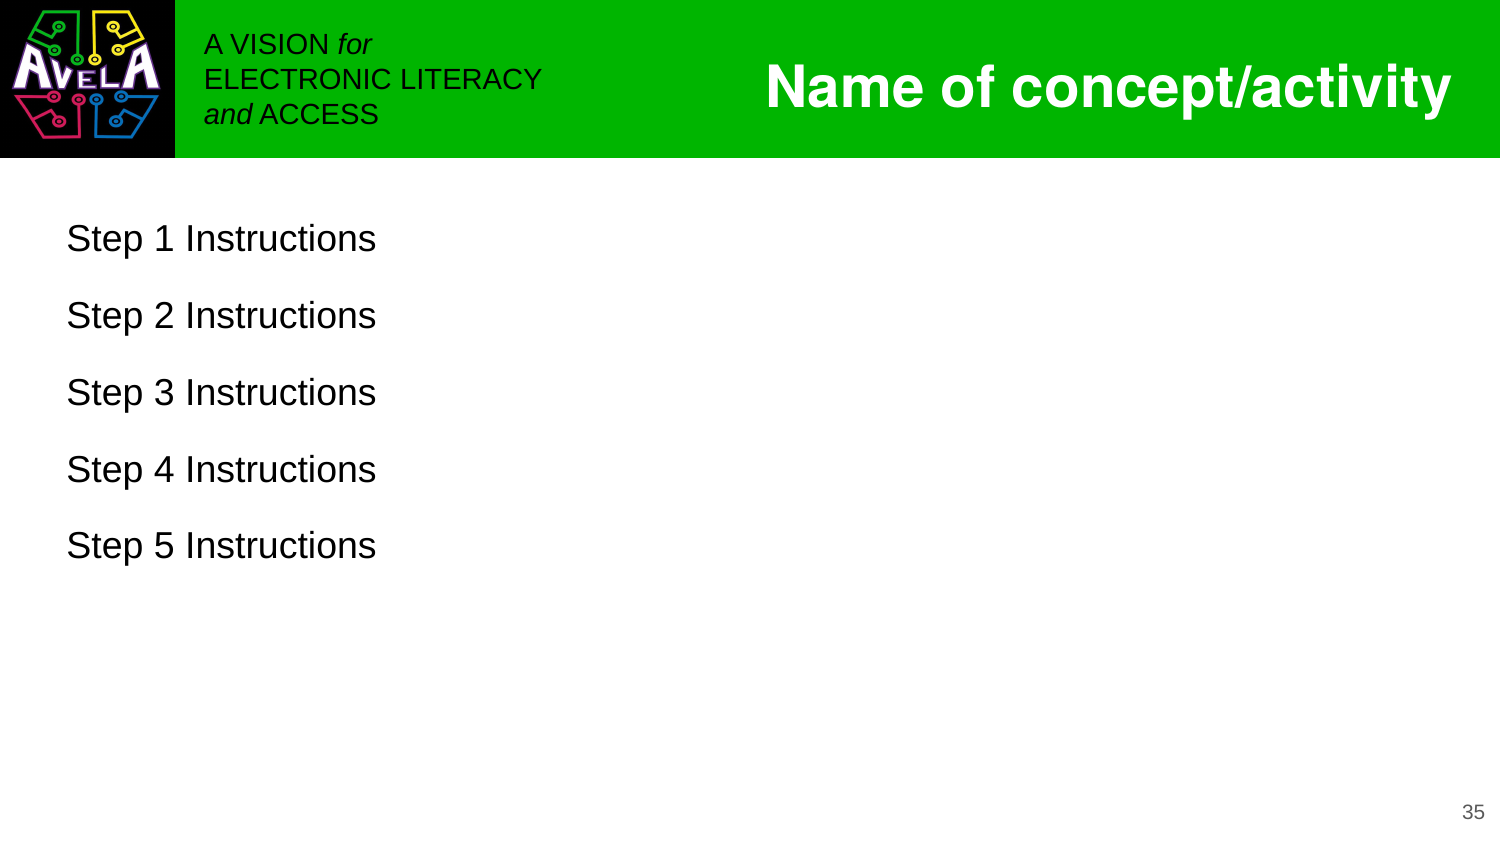

# Name of concept/activity

Step 1 Instructions
Step 2 Instructions
Step 3 Instructions
Step 4 Instructions
Step 5 Instructions

35